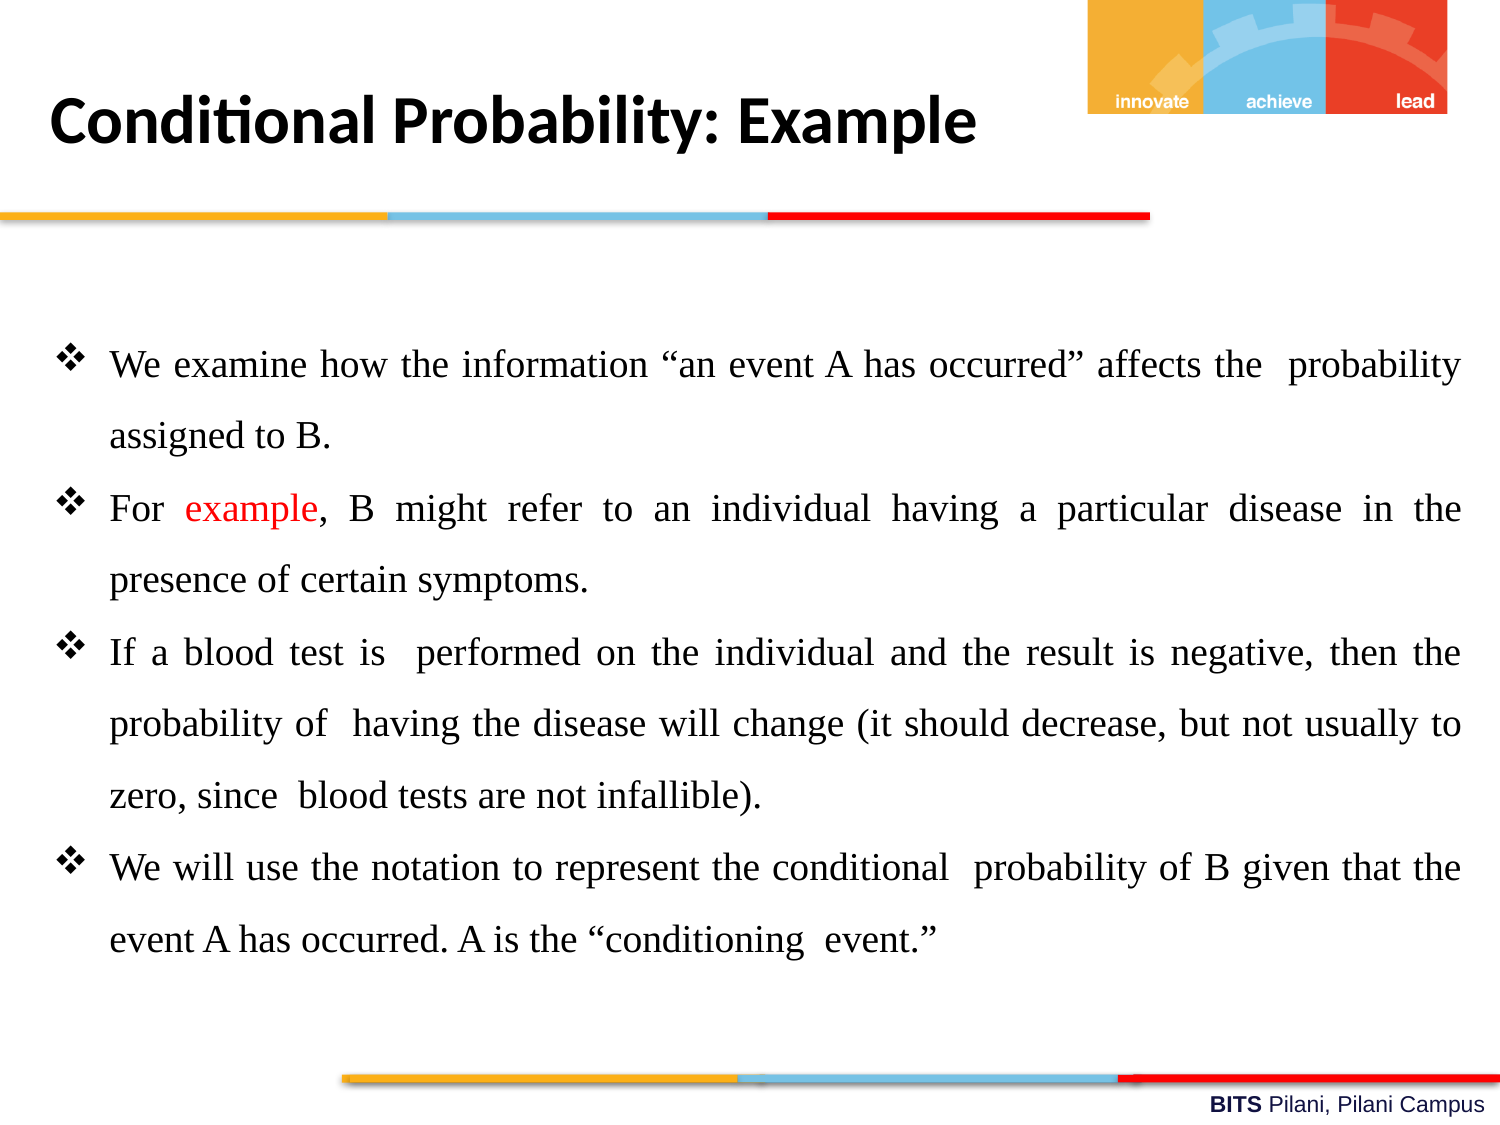

Conditional Probability: Example
We examine how the information “an event A has occurred” affects the  probability assigned to B.
For example, B might refer to an individual having a particular disease in the presence of certain symptoms.
If a blood test is  performed on the individual and the result is negative, then the probability of  having the disease will change (it should decrease, but not usually to zero, since  blood tests are not infallible).
We will use the notation to represent the conditional  probability of B given that the event A has occurred. A is the “conditioning  event.”